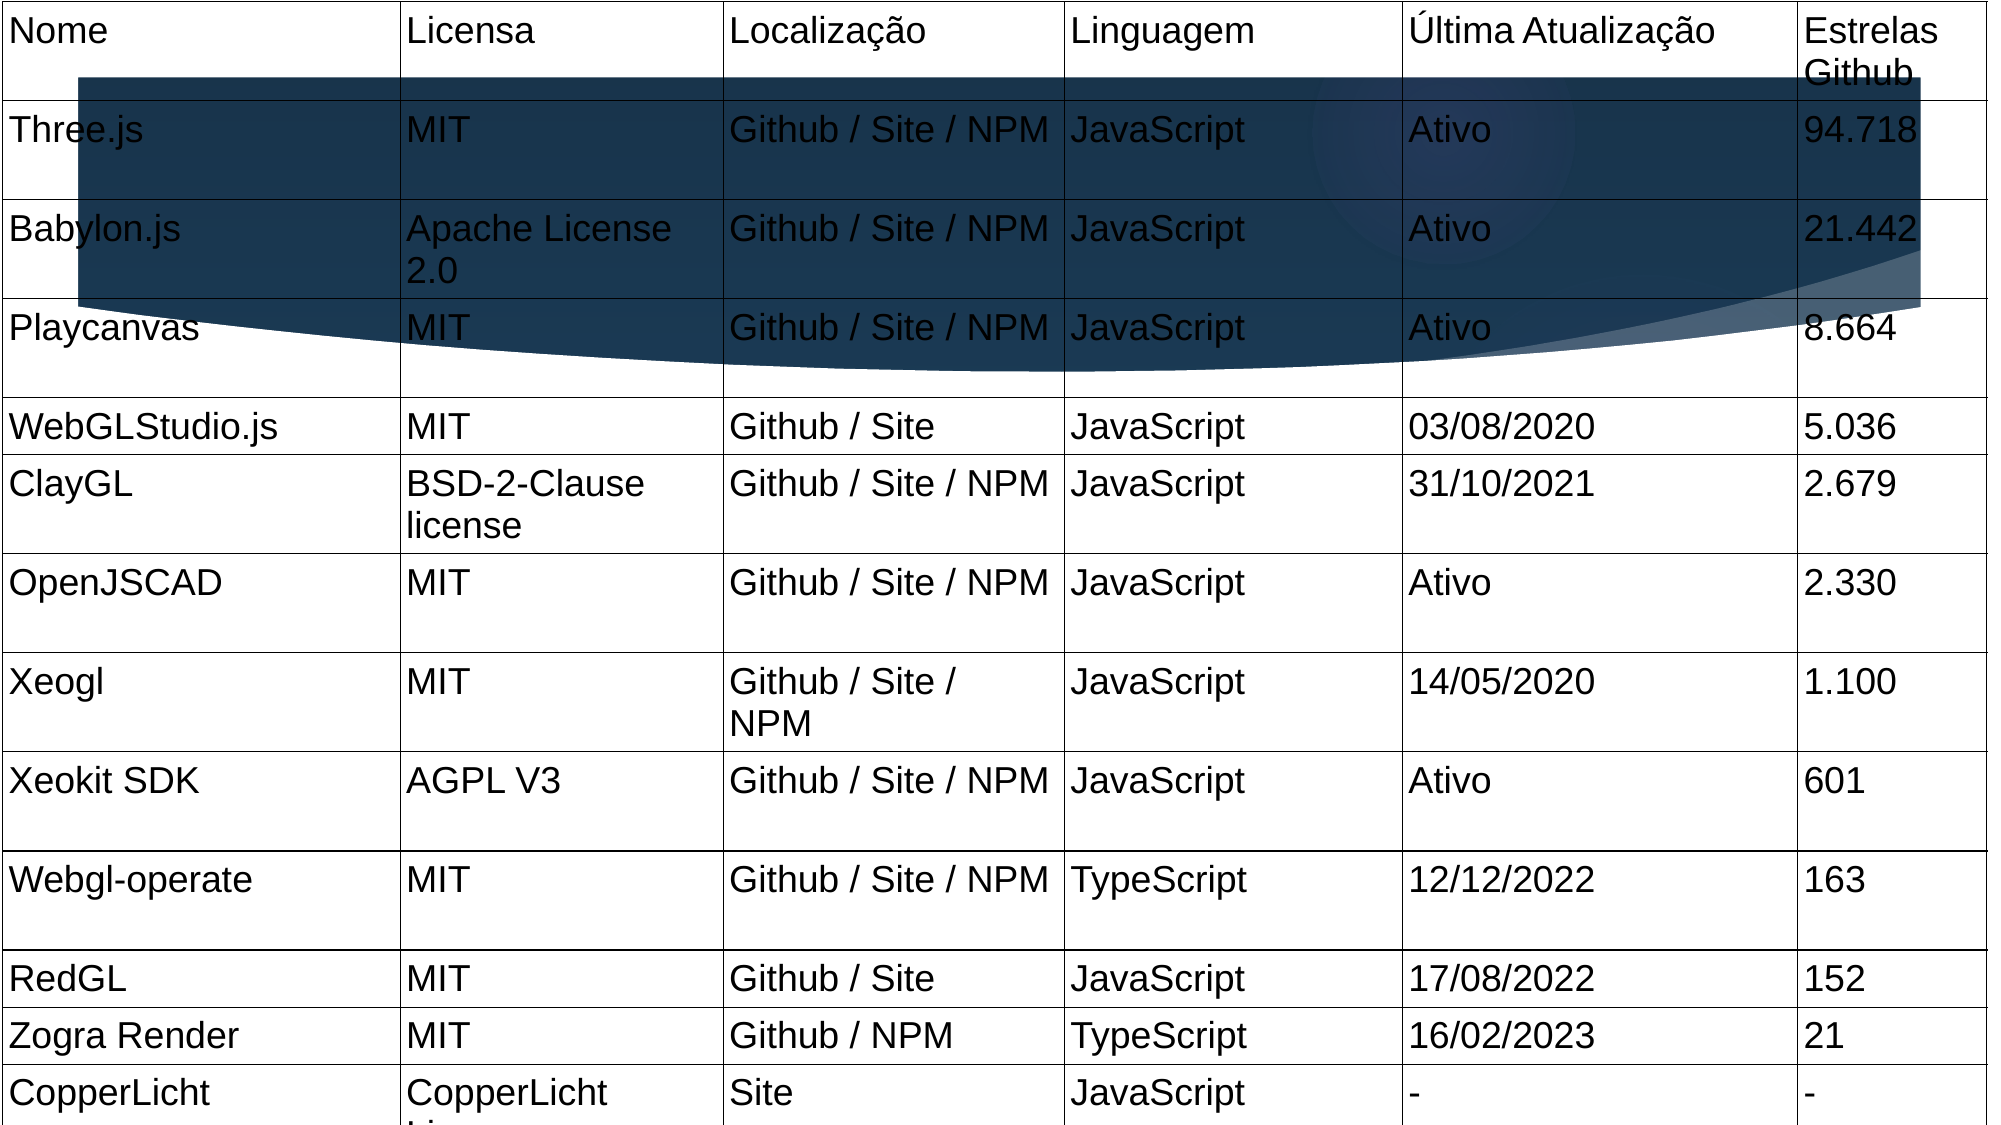

| Nome | Licensa | Localização | Linguagem | Última Atualização | Estrelas Github |
| --- | --- | --- | --- | --- | --- |
| Three.js | MIT | Github / Site / NPM | JavaScript | Ativo | 94.718 |
| Babylon.js | Apache License 2.0 | Github / Site / NPM | JavaScript | Ativo | 21.442 |
| Playcanvas | MIT | Github / Site / NPM | JavaScript | Ativo | 8.664 |
| WebGLStudio.js | MIT | Github / Site | JavaScript | 03/08/2020 | 5.036 |
| ClayGL | BSD-2-Clause license | Github / Site / NPM | JavaScript | 31/10/2021 | 2.679 |
| OpenJSCAD | MIT | Github / Site / NPM | JavaScript | Ativo | 2.330 |
| Xeogl | MIT | Github / Site / NPM | JavaScript | 14/05/2020 | 1.100 |
| Xeokit SDK | AGPL V3 | Github / Site / NPM | JavaScript | Ativo | 601 |
| Webgl-operate | MIT | Github / Site / NPM | TypeScript | 12/12/2022 | 163 |
| RedGL | MIT | Github / Site | JavaScript | 17/08/2022 | 152 |
| Zogra Render | MIT | Github / NPM | TypeScript | 16/02/2023 | 21 |
| CopperLicht | CopperLicht License | Site | JavaScript | - | - |